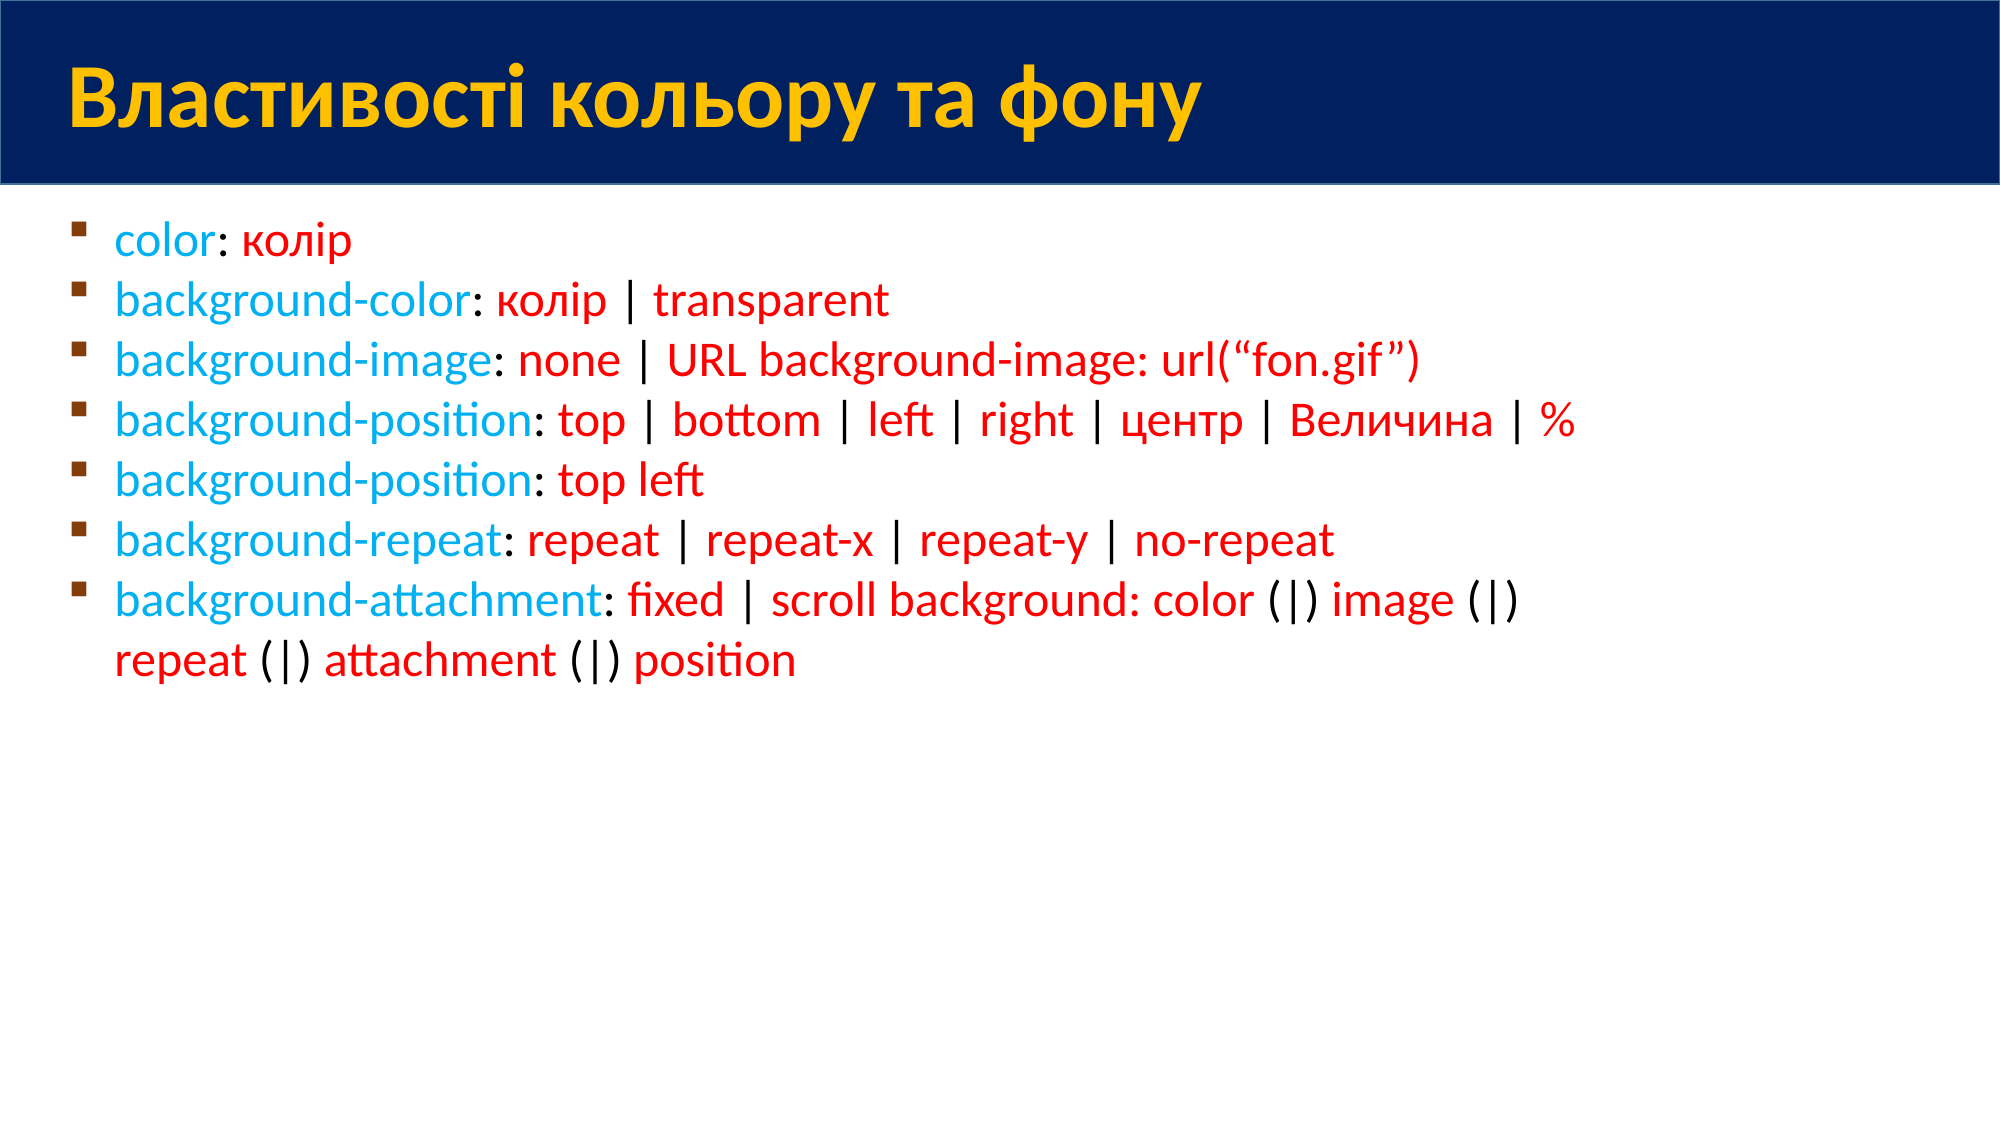

Властивості кольору та фону
color: колір
background-color: колір | transparent
background-image: none | URL background-image: url(“fon.gif”)
background-position: top | bottom | left | right | центр | Величина | %
background-position: top left
background-repeat: repeat | repeat-x | repeat-y | no-repeat
background-attachment: fixed | scroll background: color (|) image (|) repeat (|) attachment (|) position